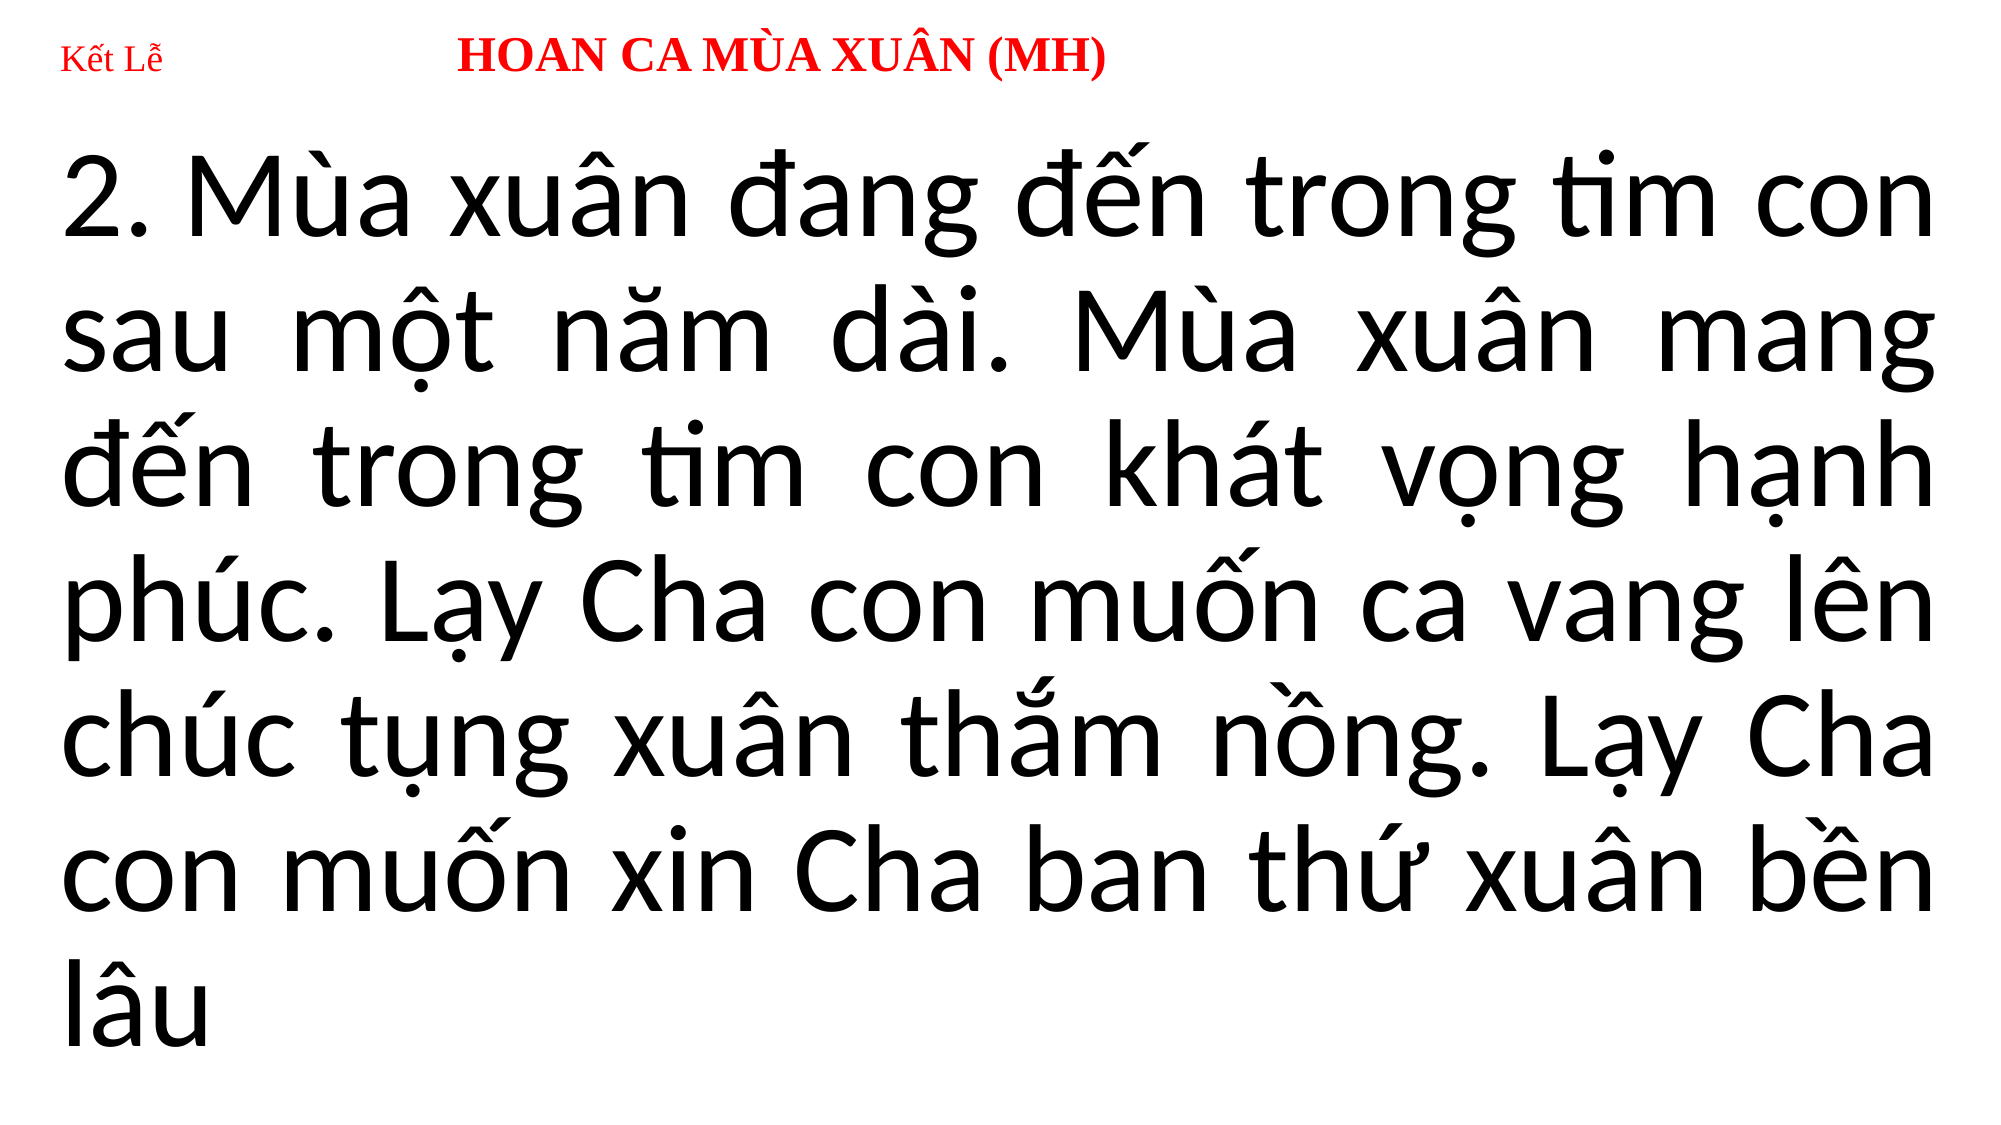

# Kết Lễ                               HOAN CA MÙA XUÂN (MH)
2. Mùa xuân đang đến trong tim con sau một năm dài. Mùa xuân mang đến trong tim con khát vọng hạnh phúc. Lạy Cha con muốn ca vang lên chúc tụng xuân thắm nồng. Lạy Cha con muốn xin Cha ban thứ xuân bền lâu